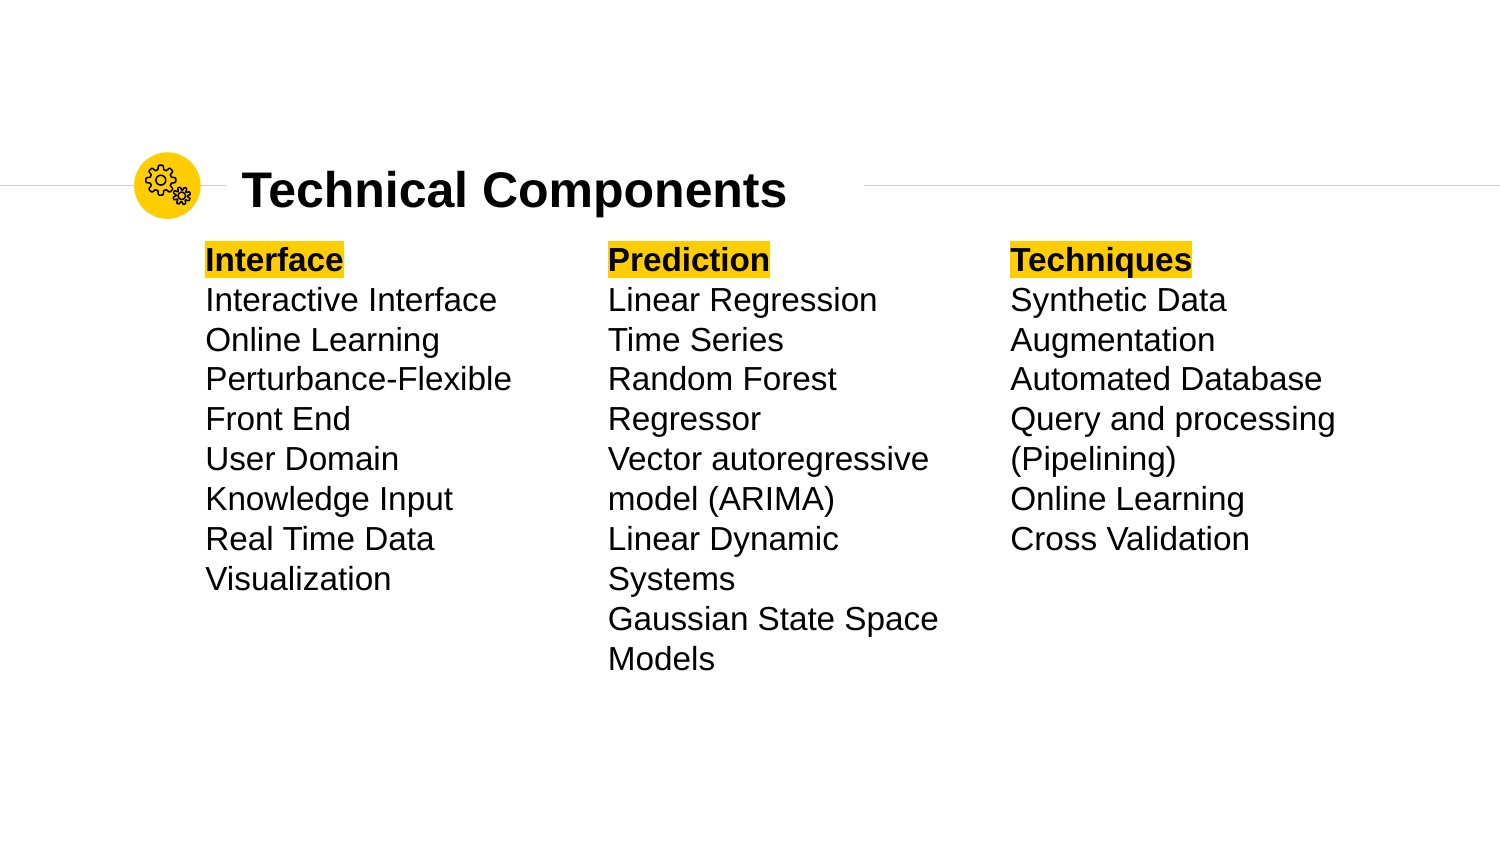

# Technical Components

Interface
Interactive Interface
Online Learning
Perturbance-Flexible Front End
User Domain Knowledge Input
Real Time Data Visualization
Prediction
Linear Regression
Time Series
Random Forest Regressor
Vector autoregressive model (ARIMA)
Linear Dynamic Systems
Gaussian State Space Models
Techniques
Synthetic Data Augmentation
Automated Database Query and processing (Pipelining)
Online Learning
Cross Validation